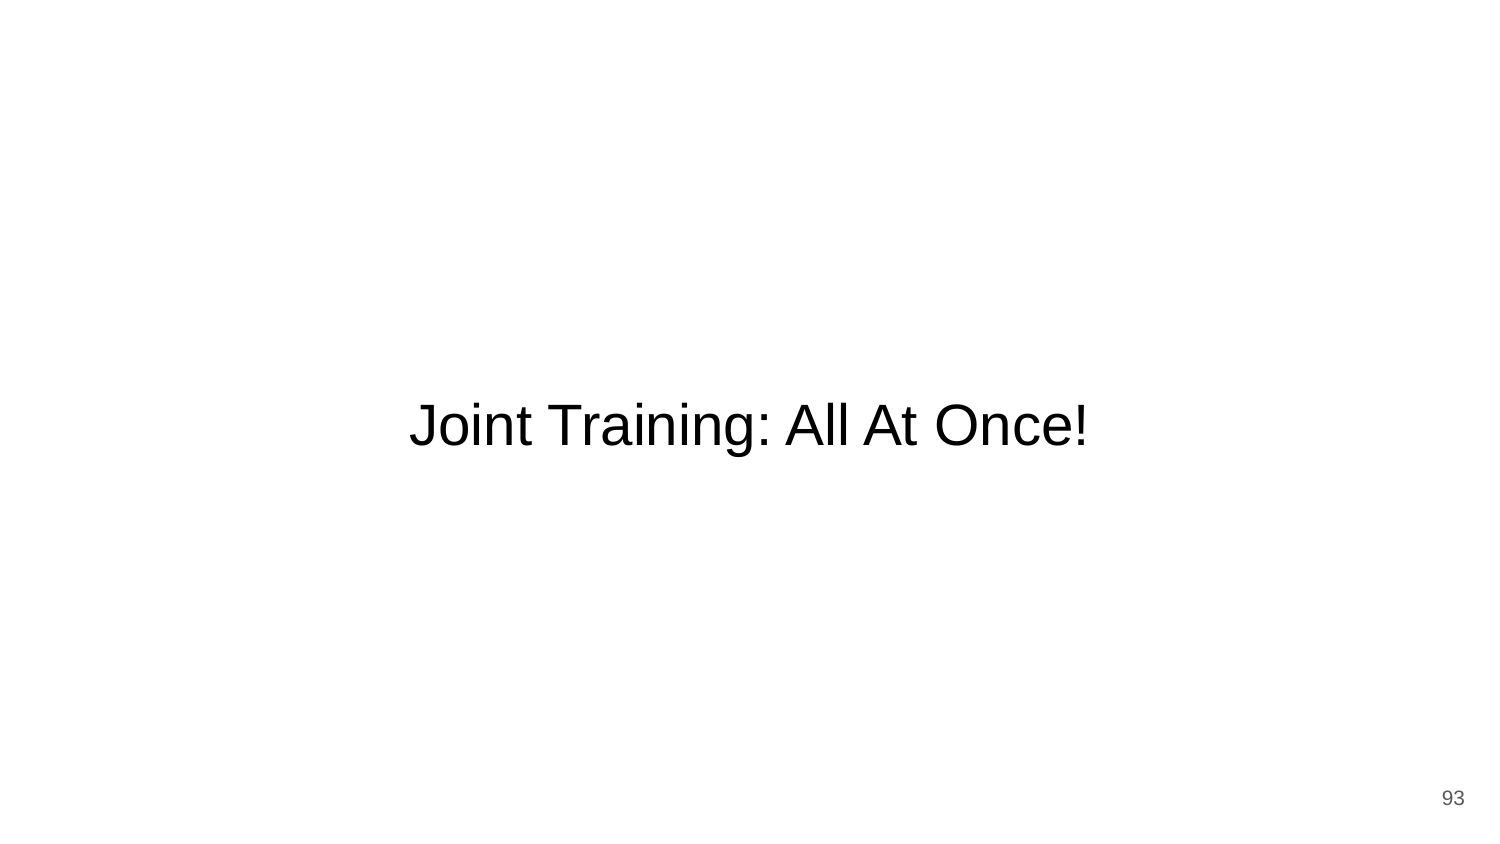

# Joint Training: All At Once!
93